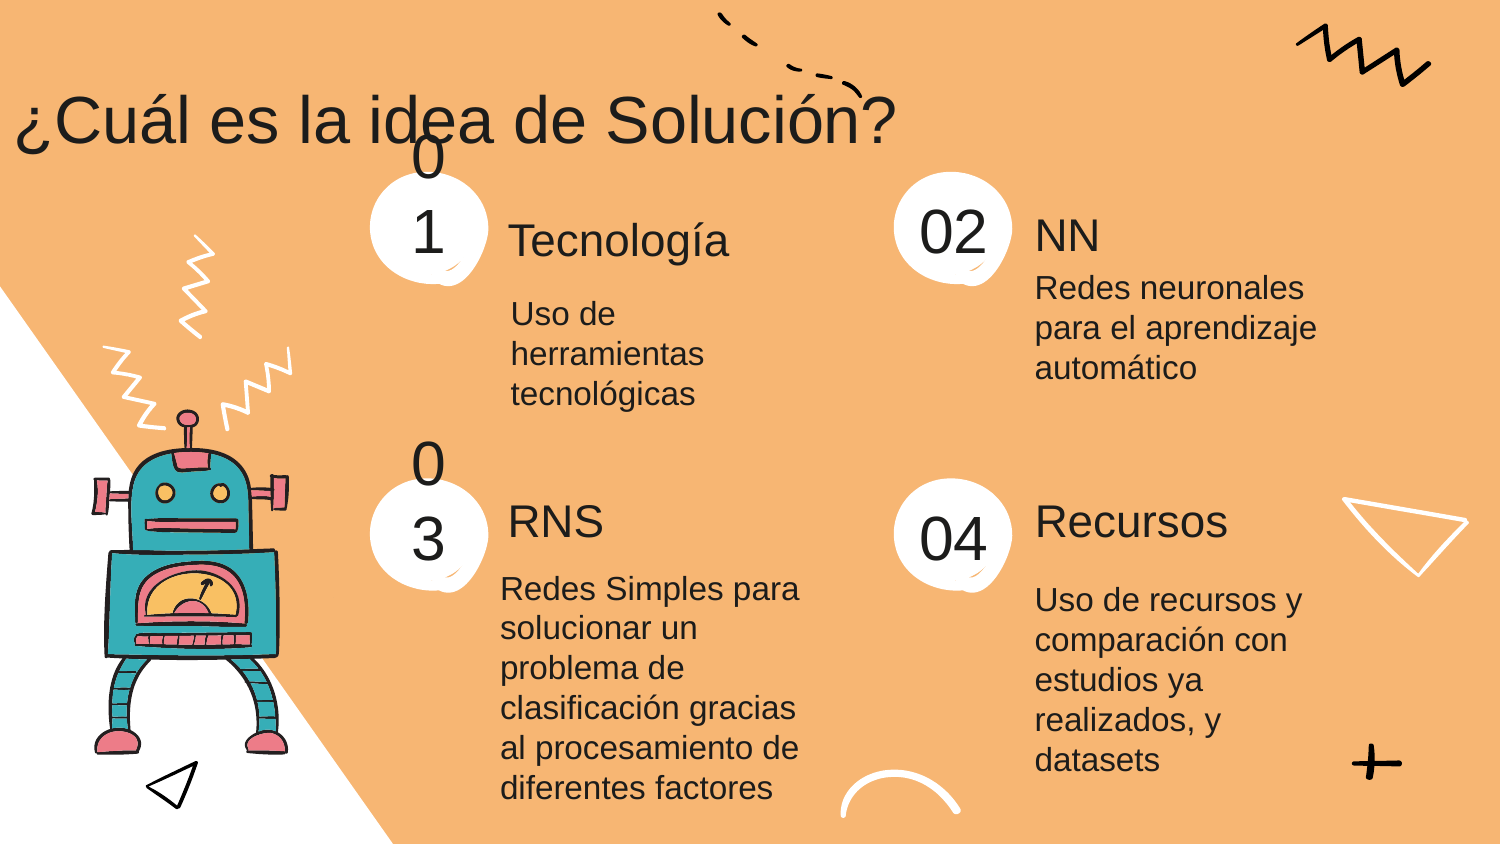

¿Cuál es la idea de Solución?

01
02
NN
# Tecnología
Redes neuronales para el aprendizaje automático

Uso de herramientas tecnológicas

RNS
Recursos

03
04
Redes Simples para solucionar un problema de clasificación gracias al procesamiento de diferentes factores
Uso de recursos y comparación con estudios ya realizados, y datasets